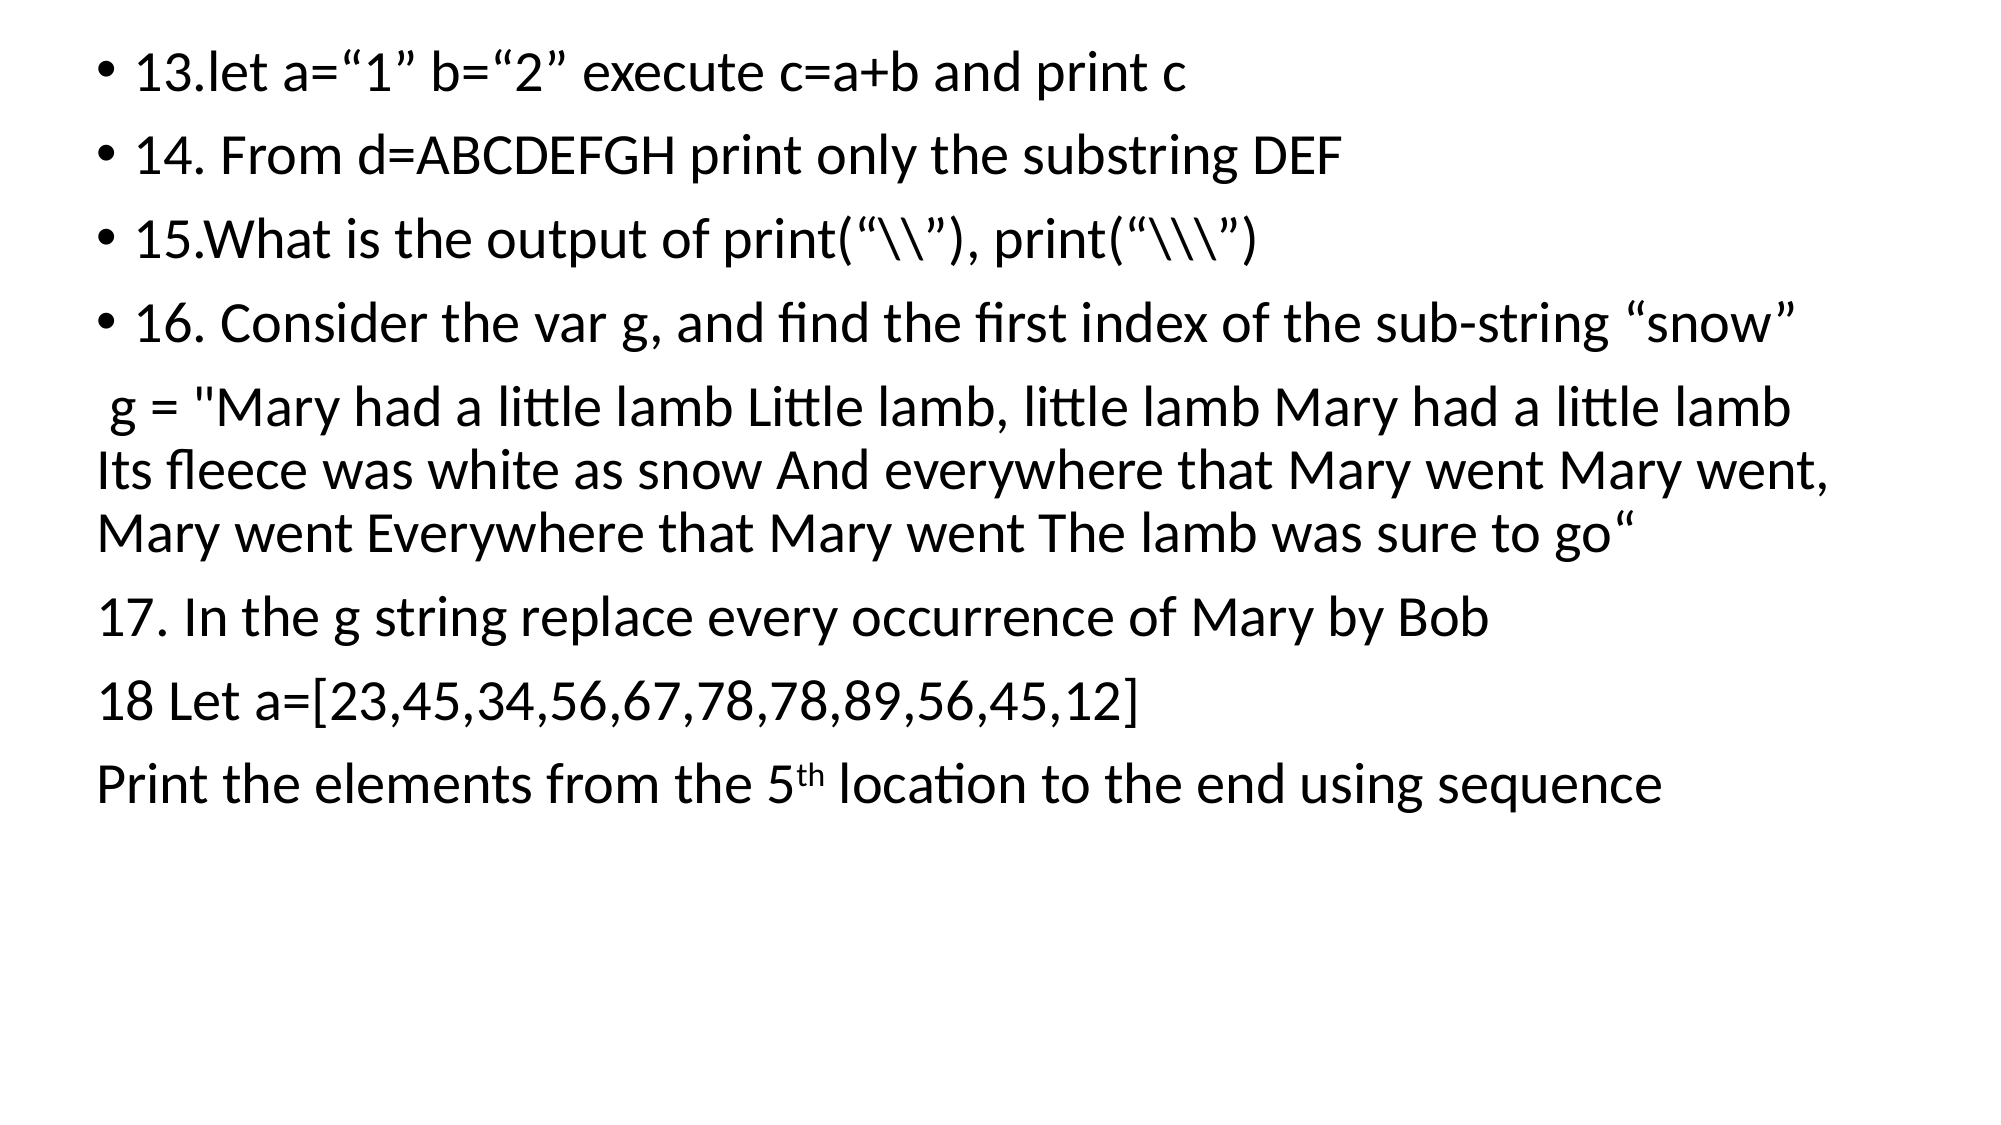

13.let a=“1” b=“2” execute c=a+b and print c
14. From d=ABCDEFGH print only the substring DEF
15.What is the output of print(“\\”), print(“\\\”)
16. Consider the var g, and find the first index of the sub-string “snow”
 g = "Mary had a little lamb Little lamb, little lamb Mary had a little lamb Its fleece was white as snow And everywhere that Mary went Mary went, Mary went Everywhere that Mary went The lamb was sure to go“
17. In the g string replace every occurrence of Mary by Bob
18 Let a=[23,45,34,56,67,78,78,89,56,45,12]
Print the elements from the 5th location to the end using sequence